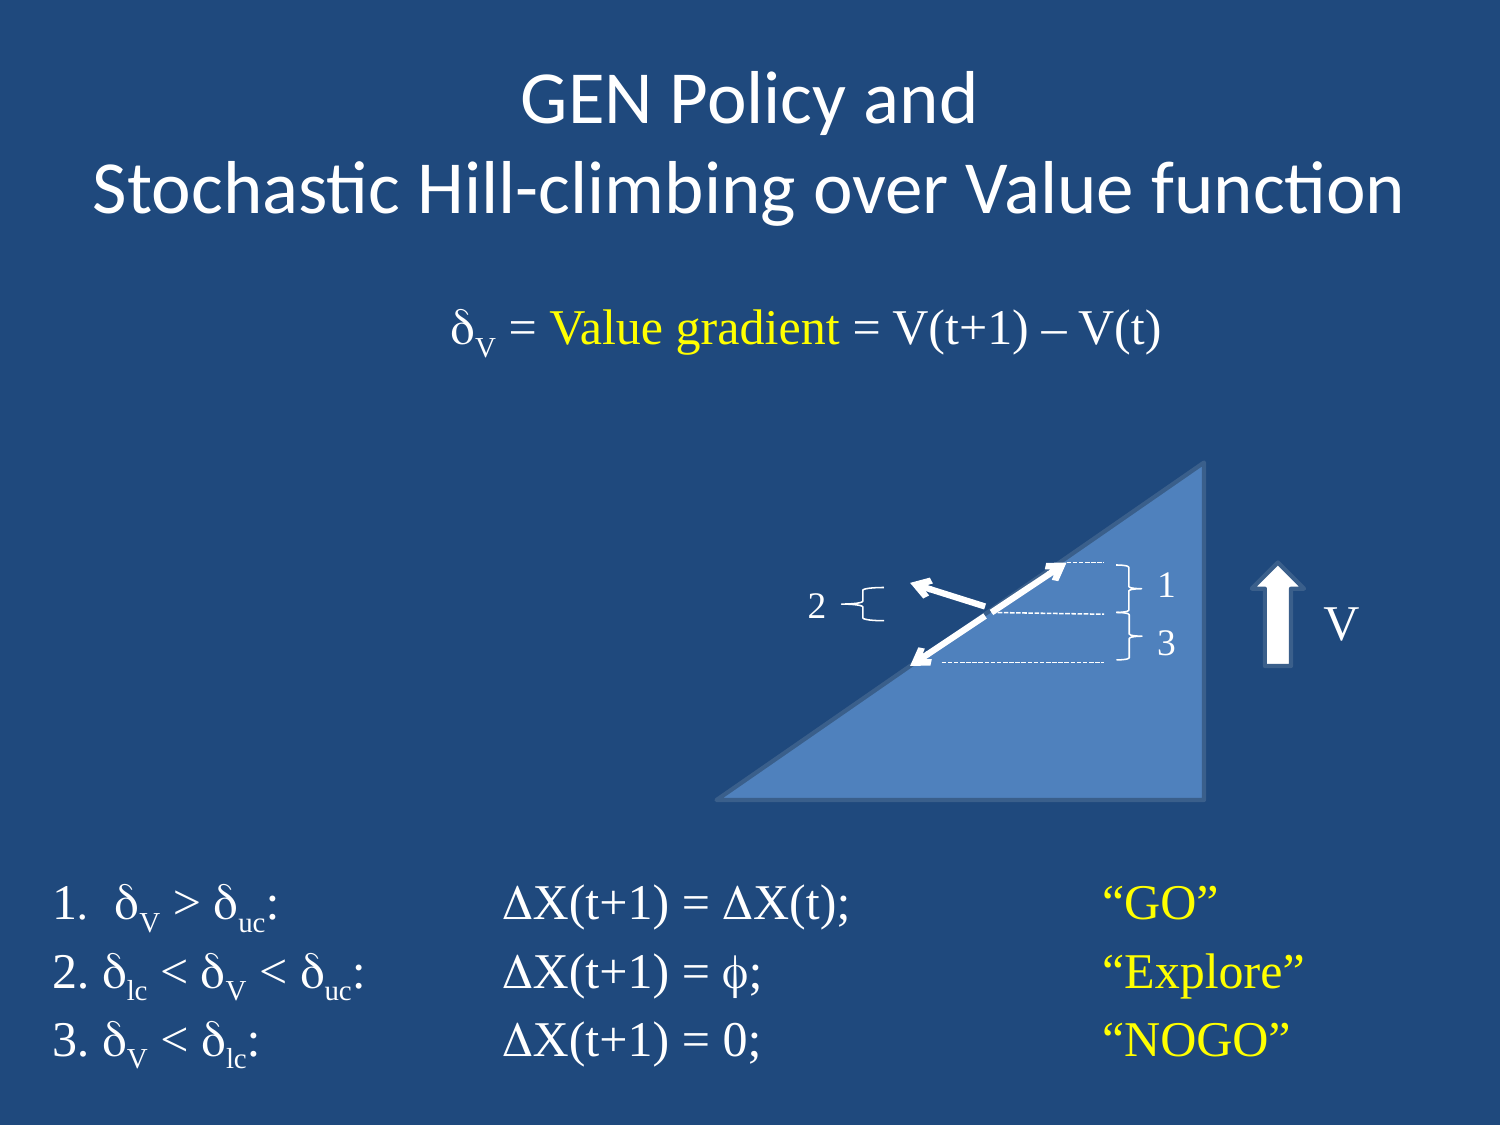

# GEN Policy and Stochastic Hill-climbing over Value function
δV = Value gradient = V(t+1) – V(t)

1

2
V

3

1. δV > δuc: 		ΔX(t+1) = ΔX(t); 		“GO”
2. δlc < δV < δuc: 	ΔX(t+1) = φ;  			“Explore”
3. δV < δlc: 		ΔX(t+1) = 0; 			“NOGO”